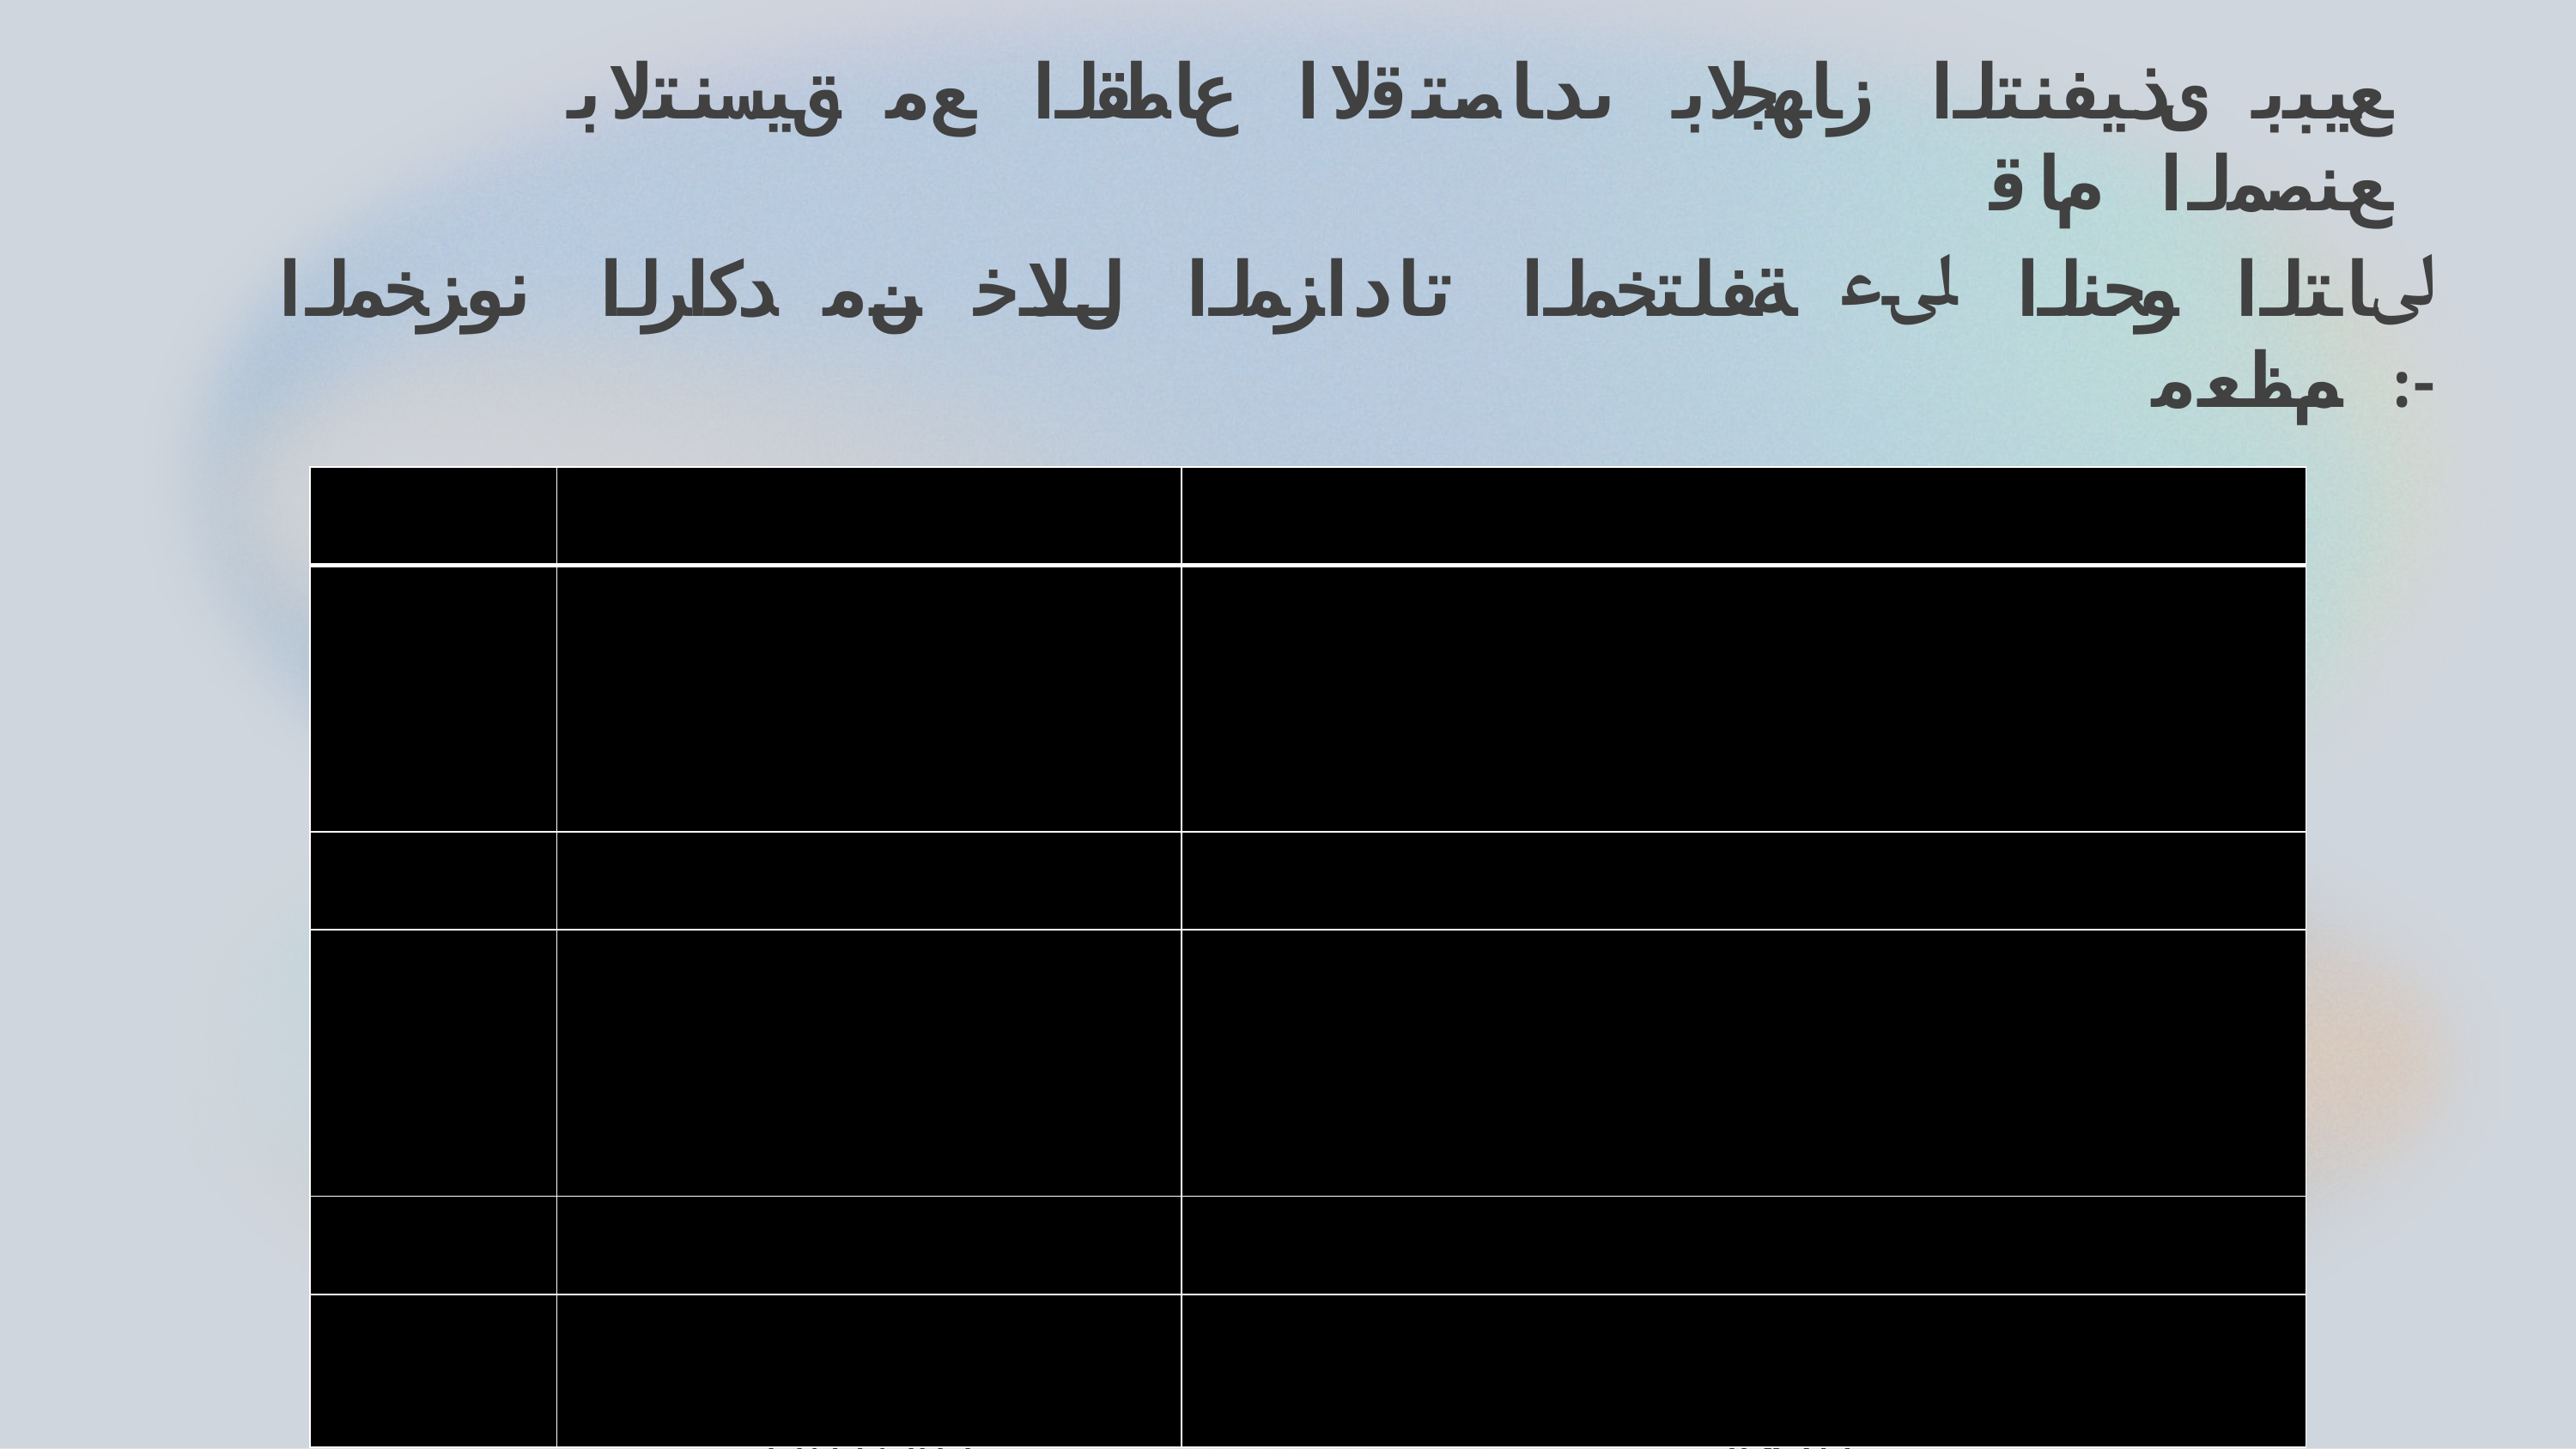

# ﻊﻴﺒﺑ ىﺬﻴﻔﻨﺘﻟا زﺎﻬﺠﻟﺎﺑ ىدﺎﺼﺘﻗﻻا عﺎﻄﻘﻟا ﻊﻣ ﻖﻴﺴﻨﺘﻟﺎﺑ ﻊﻨﺼﻤﻟا مﺎﻗ
ﱃﺎﺘﻟا ﻮﺤﻨﻟا ﲆﻋ ﺔﻔﻠﺘﺨﻤﻟا تاداﺰﻤﻟا لﻼﺧ ﻦﻣ ﺪﻛاﺮﻟا نوﺰﺨﻤﻟا ﻢﻈﻌﻣ :-
|  |  |  |
| --- | --- | --- |
|  |  |  |
|  |  |  |
|  |  |  |
|  |  |  |
|  |  |  |
-م

1

2

3

4

5
داﺰﻤﻟا ﺦﻳرﺎﺗ

26/7/2025

27/9/2025

5/10/2025

3/11/2025

22/11/2025
ﺎﻬﻌﻴﺑ ﻢﺗ ﻰﺘﻟا تﺎﻃﻮﻠﻟاو نزﺎﺨﻤﻟا نﺎﻴﺑ
ﺔﻨﻬﻛ ةدﺮﺧ
ءﺎﺑﺮﻬﻛ رﺎﻴﻏ ﻊﻄﻗ نﺰﺨﻣ
تارﺎﻴﺴﻟا رﺎﻴﻏ ﻊﻄﻗ نﺰﺨﻣ زﺎﺠﺗﻮﺒﻟا رﺎﻴﻏ ﻊﻄﻗ نﺰﺨﻣ
ﺮﻳاﻮﻟا نﺰﺨﻣ
(مﺎﺤﻟ ﻚﻠﺳ ﺮﻜﺑ) تﺎﻳوﺎﻤﻴﻜﻟا نﺰﺨﻣ ﺔﻨﻬﻛ
ﺔﻳوﺪﻴﻟا تﻻﻻاو دﺪﻌﻟا نﺰﺨﻣ
ةدﺮﺧ
ةﺮﺷﺎﺒﻣ ﺮﻴﻏ تﺎﻣﺎﺧ نﺰﺨﻣ